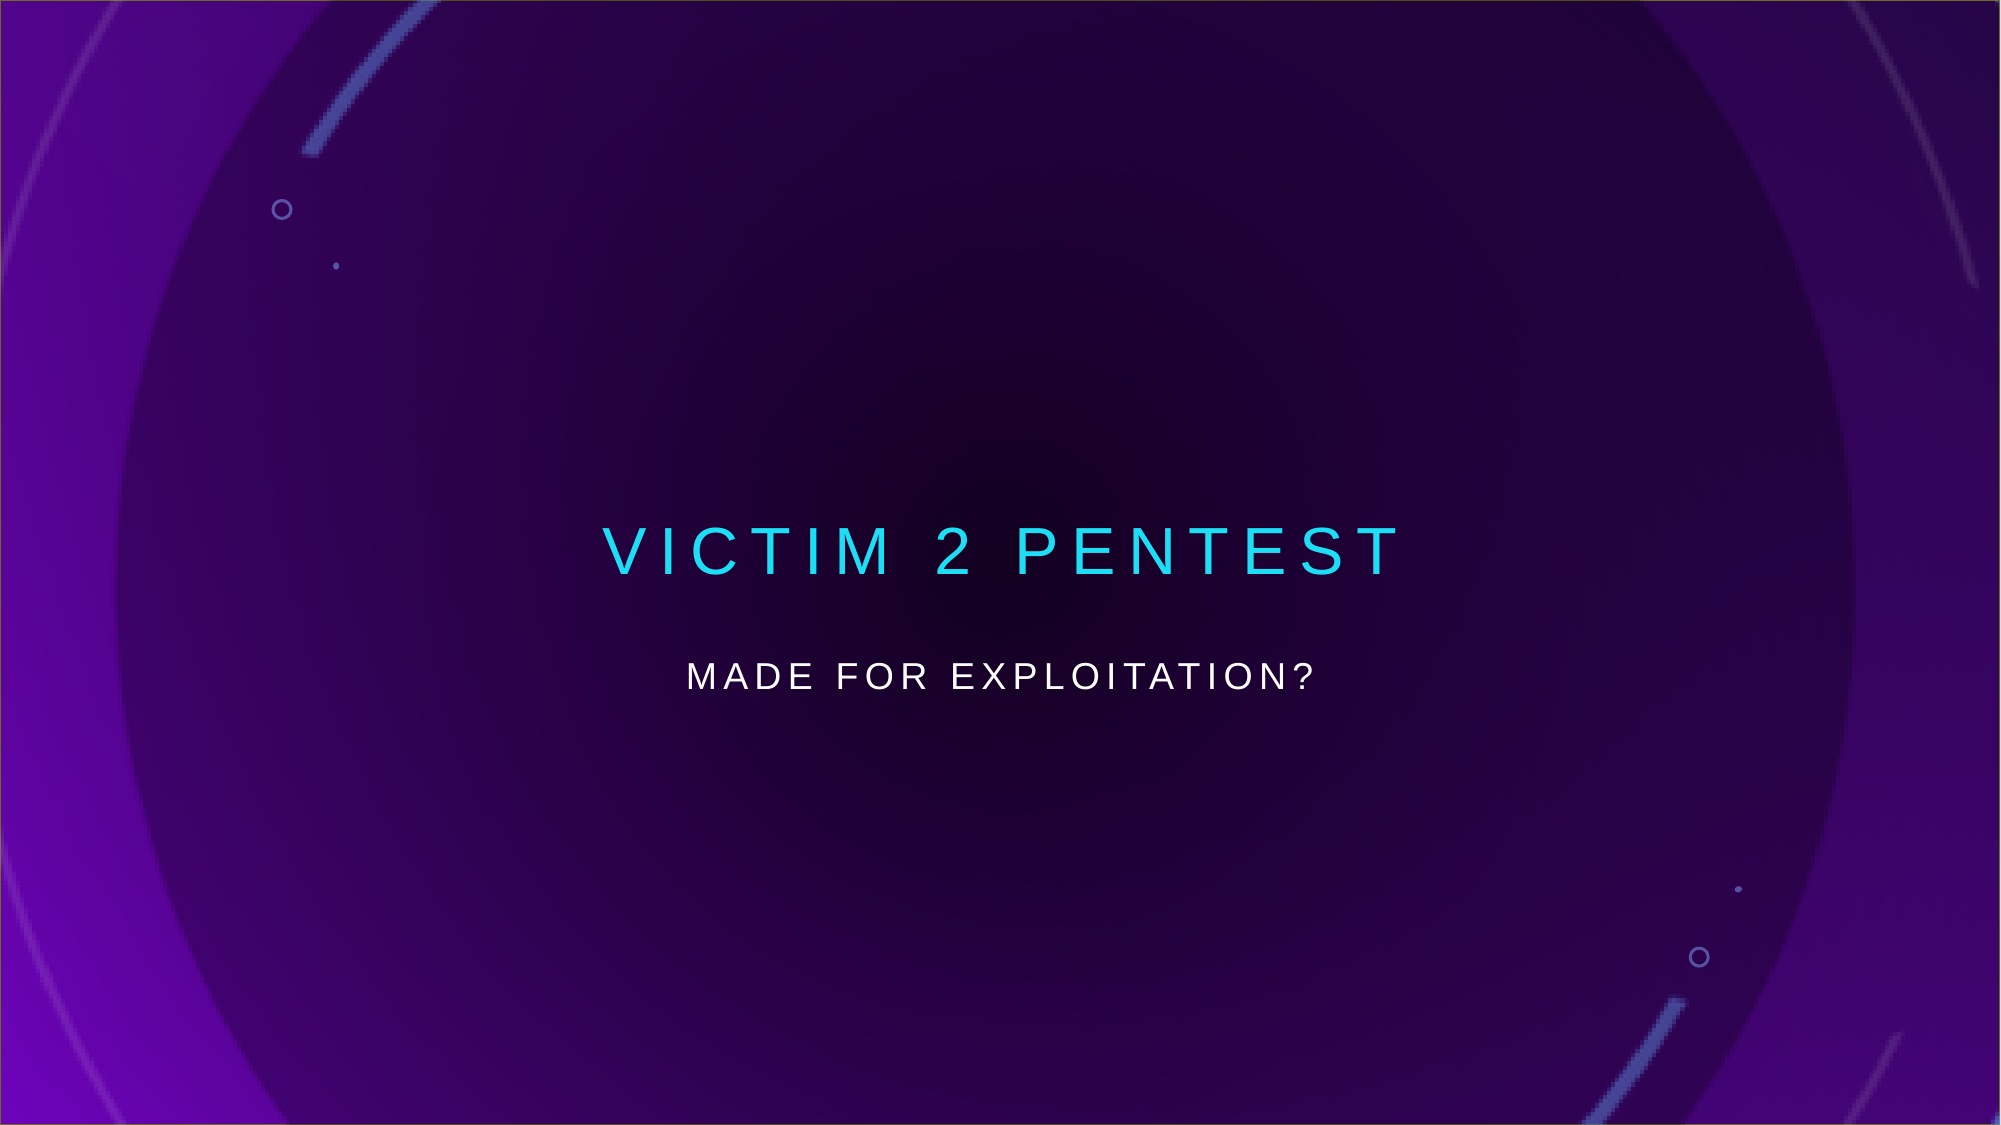

# Victim 2 pentest
Made for Exploitation?